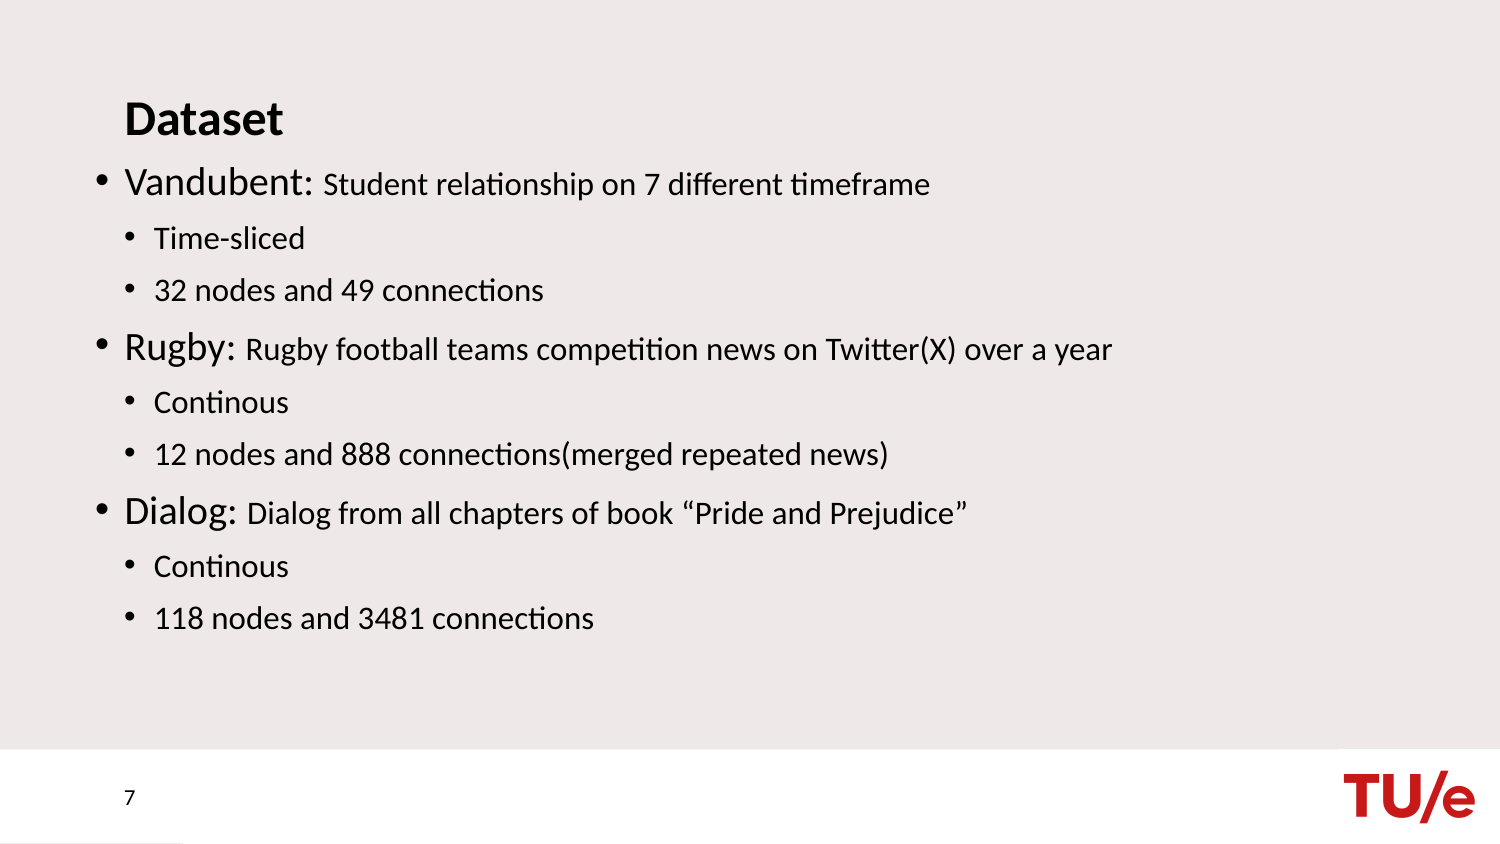

# Dataset
Vandubent: Student relationship on 7 different timeframe
Time-sliced
32 nodes and 49 connections
Rugby: Rugby football teams competition news on Twitter(X) over a year
Continous
12 nodes and 888 connections(merged repeated news)
Dialog: Dialog from all chapters of book “Pride and Prejudice”
Continous
118 nodes and 3481 connections
7